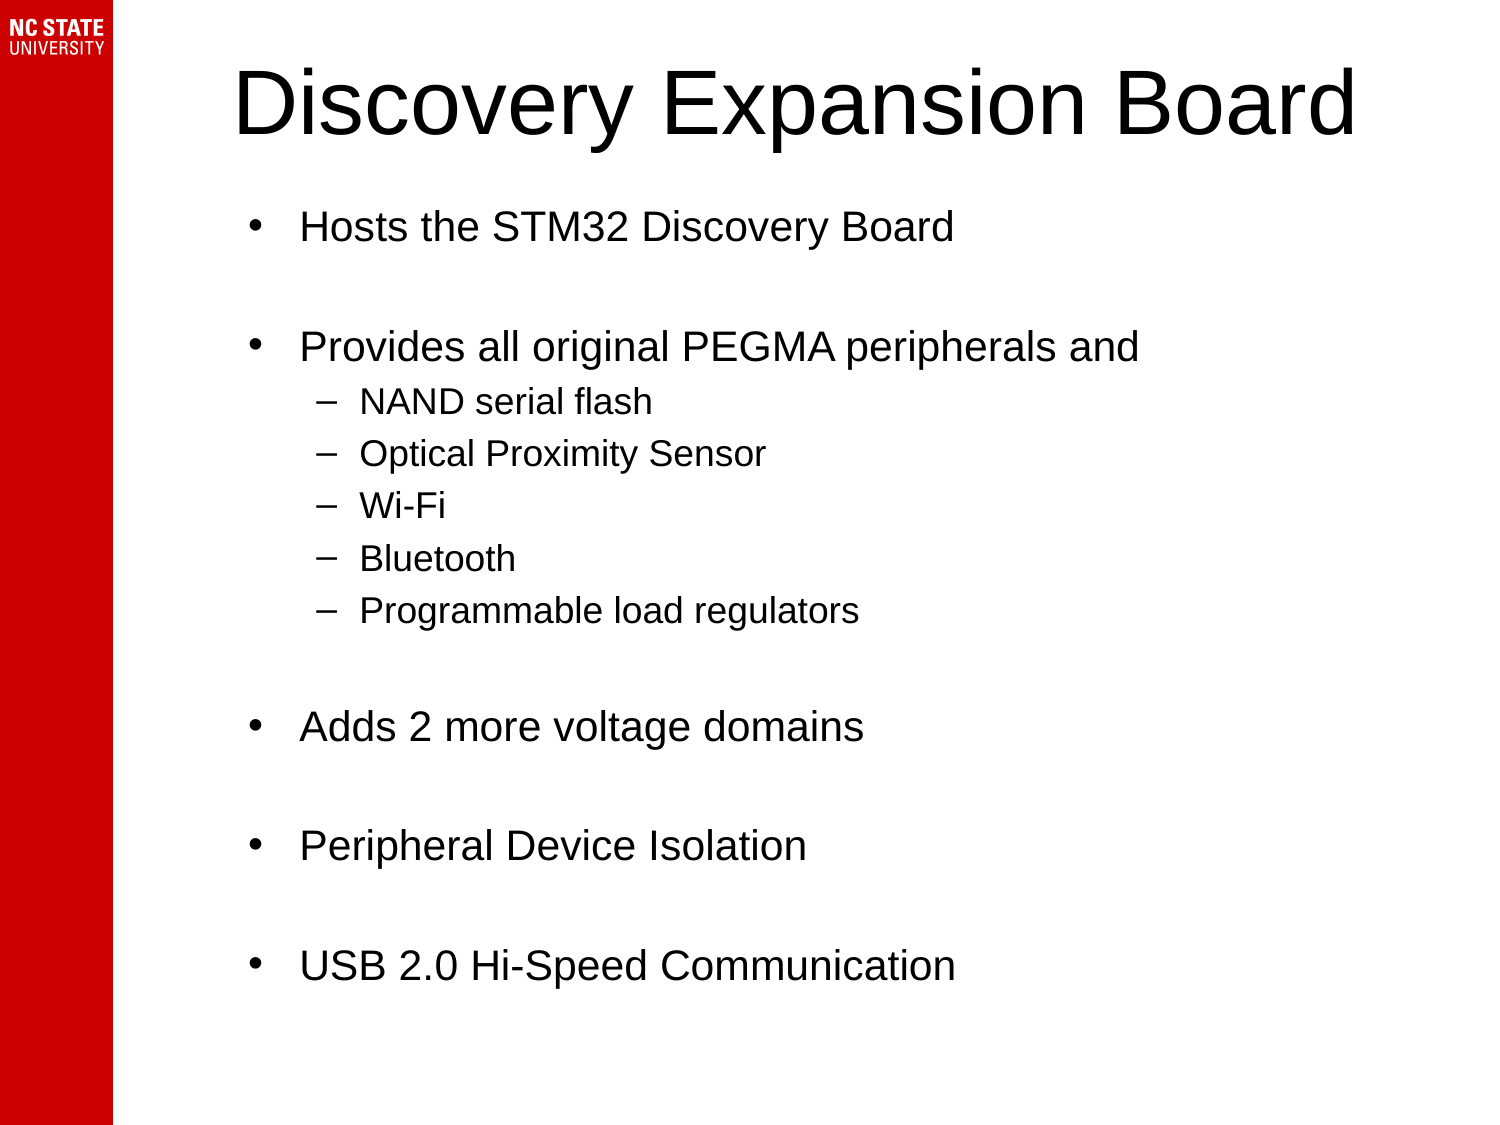

# Discovery Expansion Board
Hosts the STM32 Discovery Board

Provides all original PEGMA peripherals and
NAND serial flash
Optical Proximity Sensor
Wi-Fi
Bluetooth
Programmable load regulators

Adds 2 more voltage domains

Peripheral Device Isolation

USB 2.0 Hi-Speed Communication